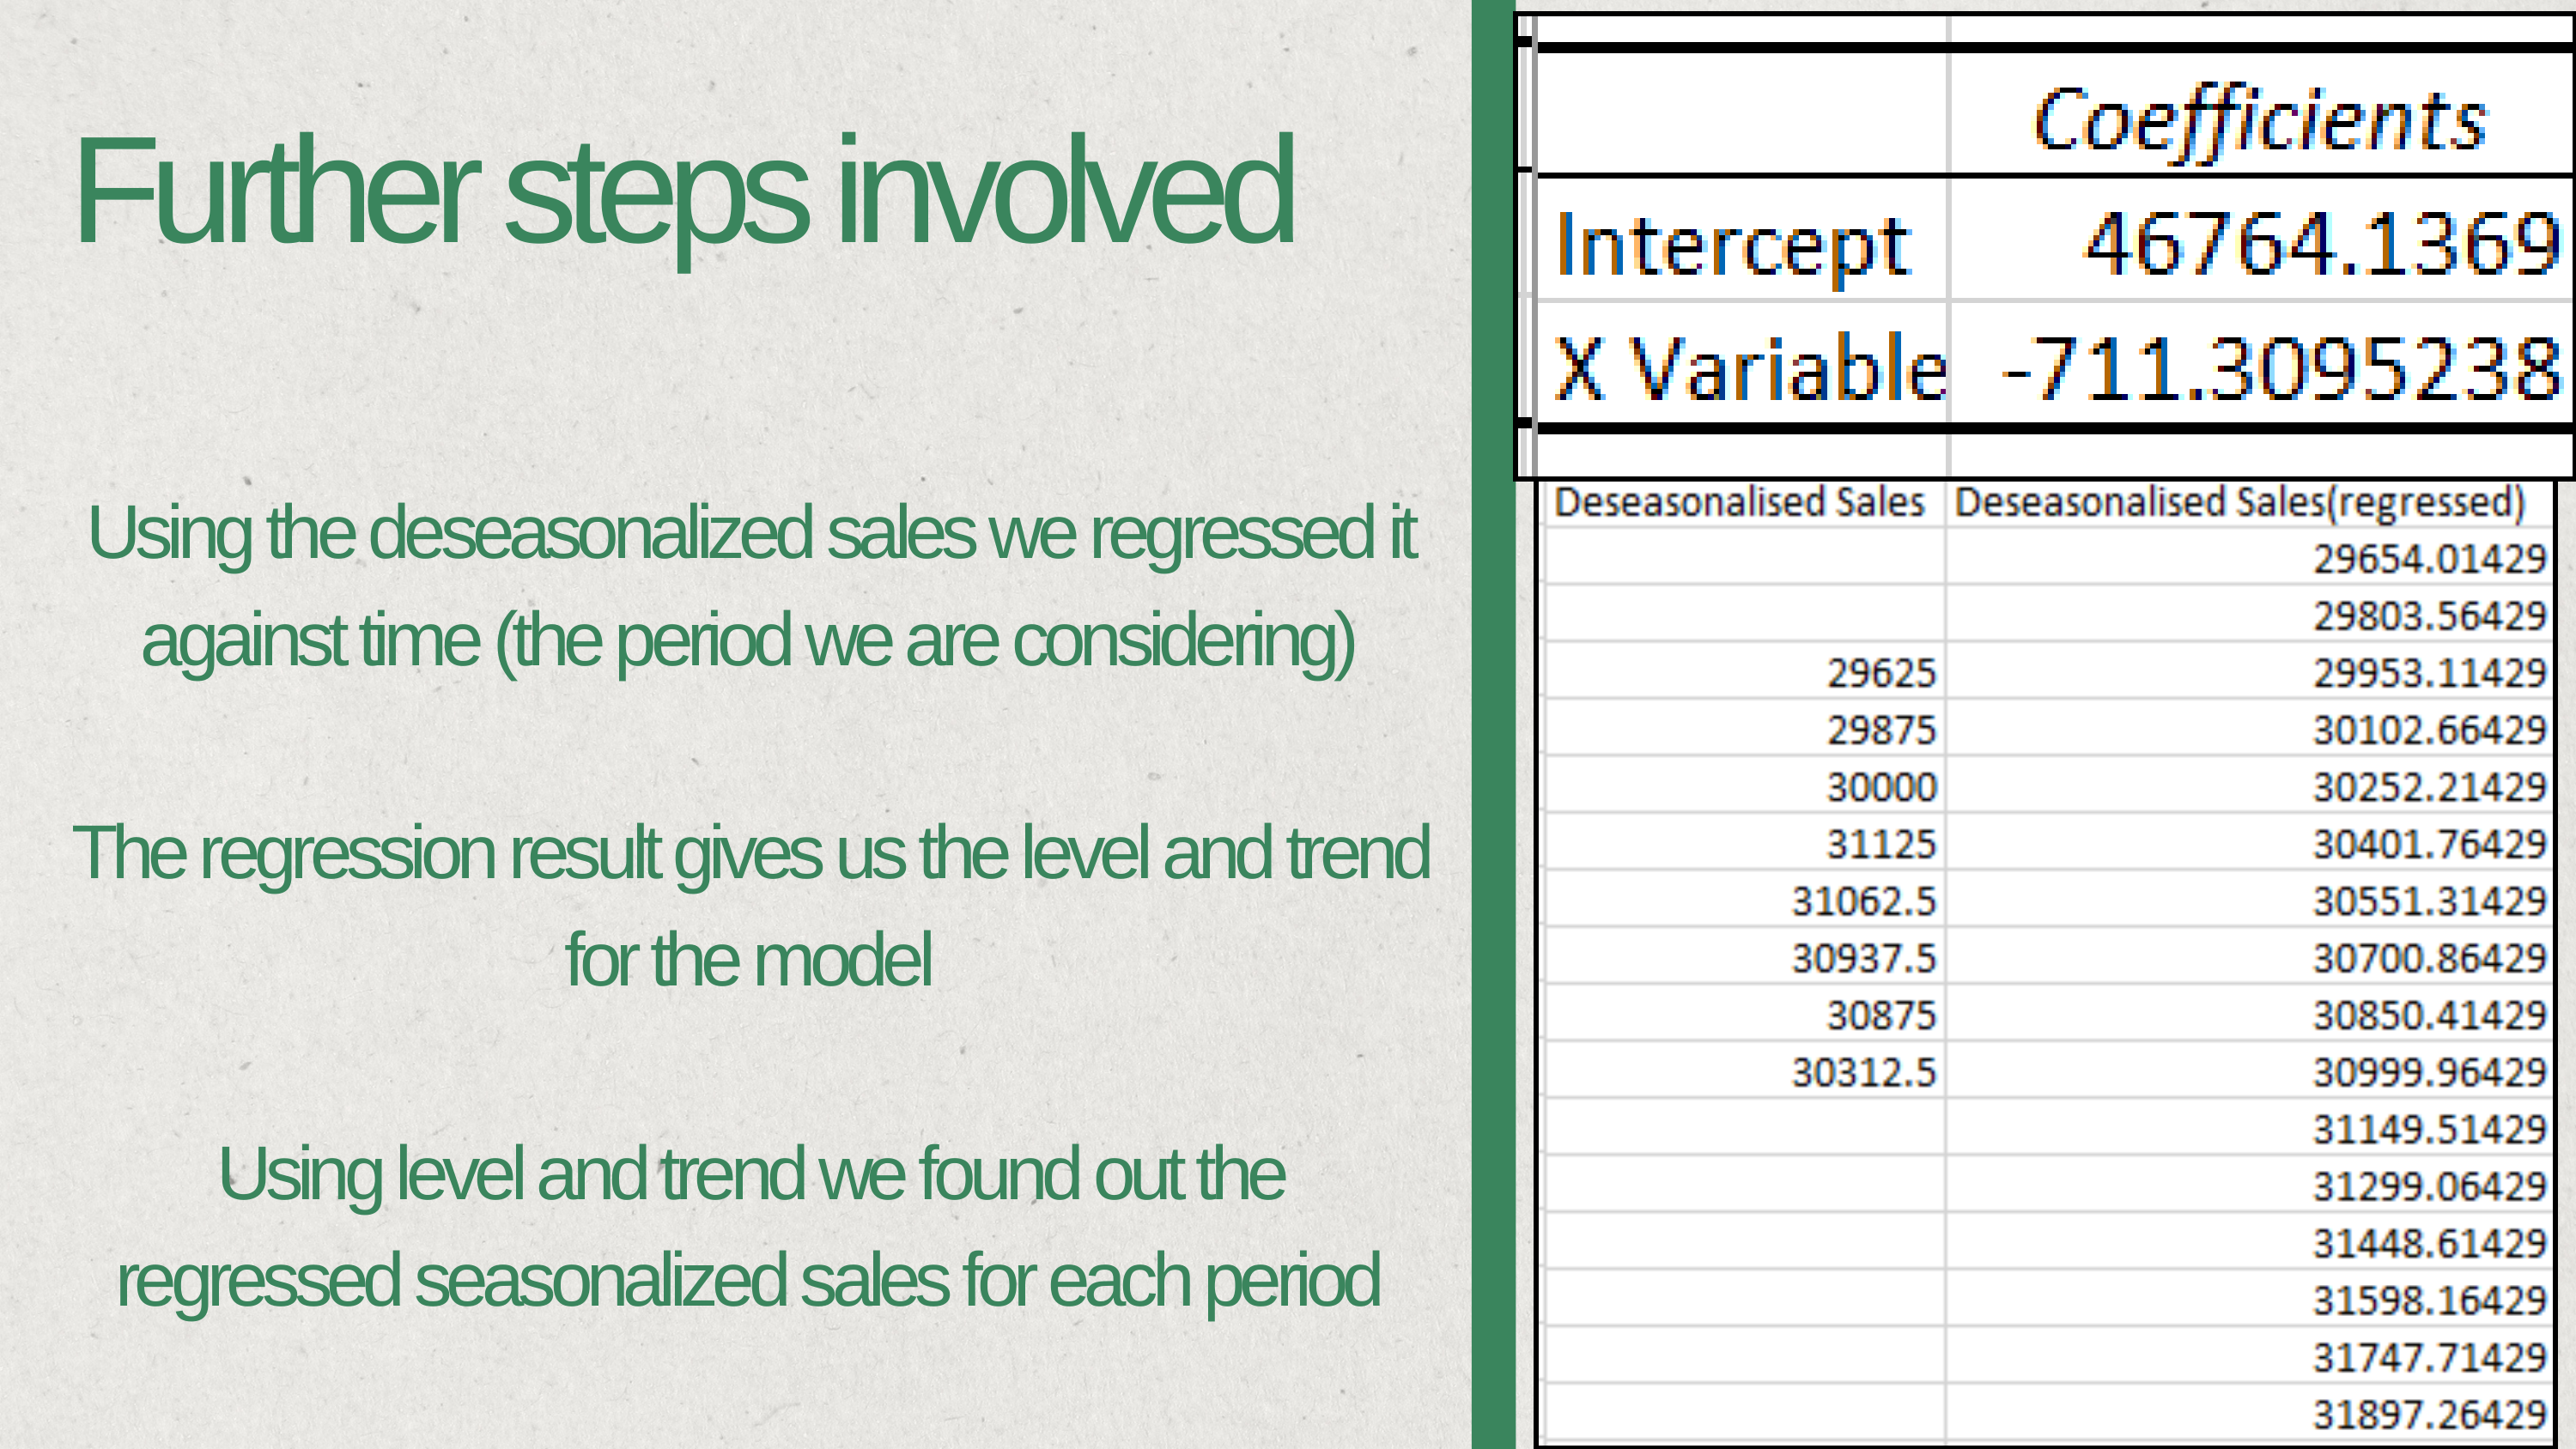

Further steps involved
Using the deseasonalized sales we regressed it against time (the period we are considering)

The regression result gives us the level and trend for the model

Using level and trend we found out the regressed seasonalized sales for each period